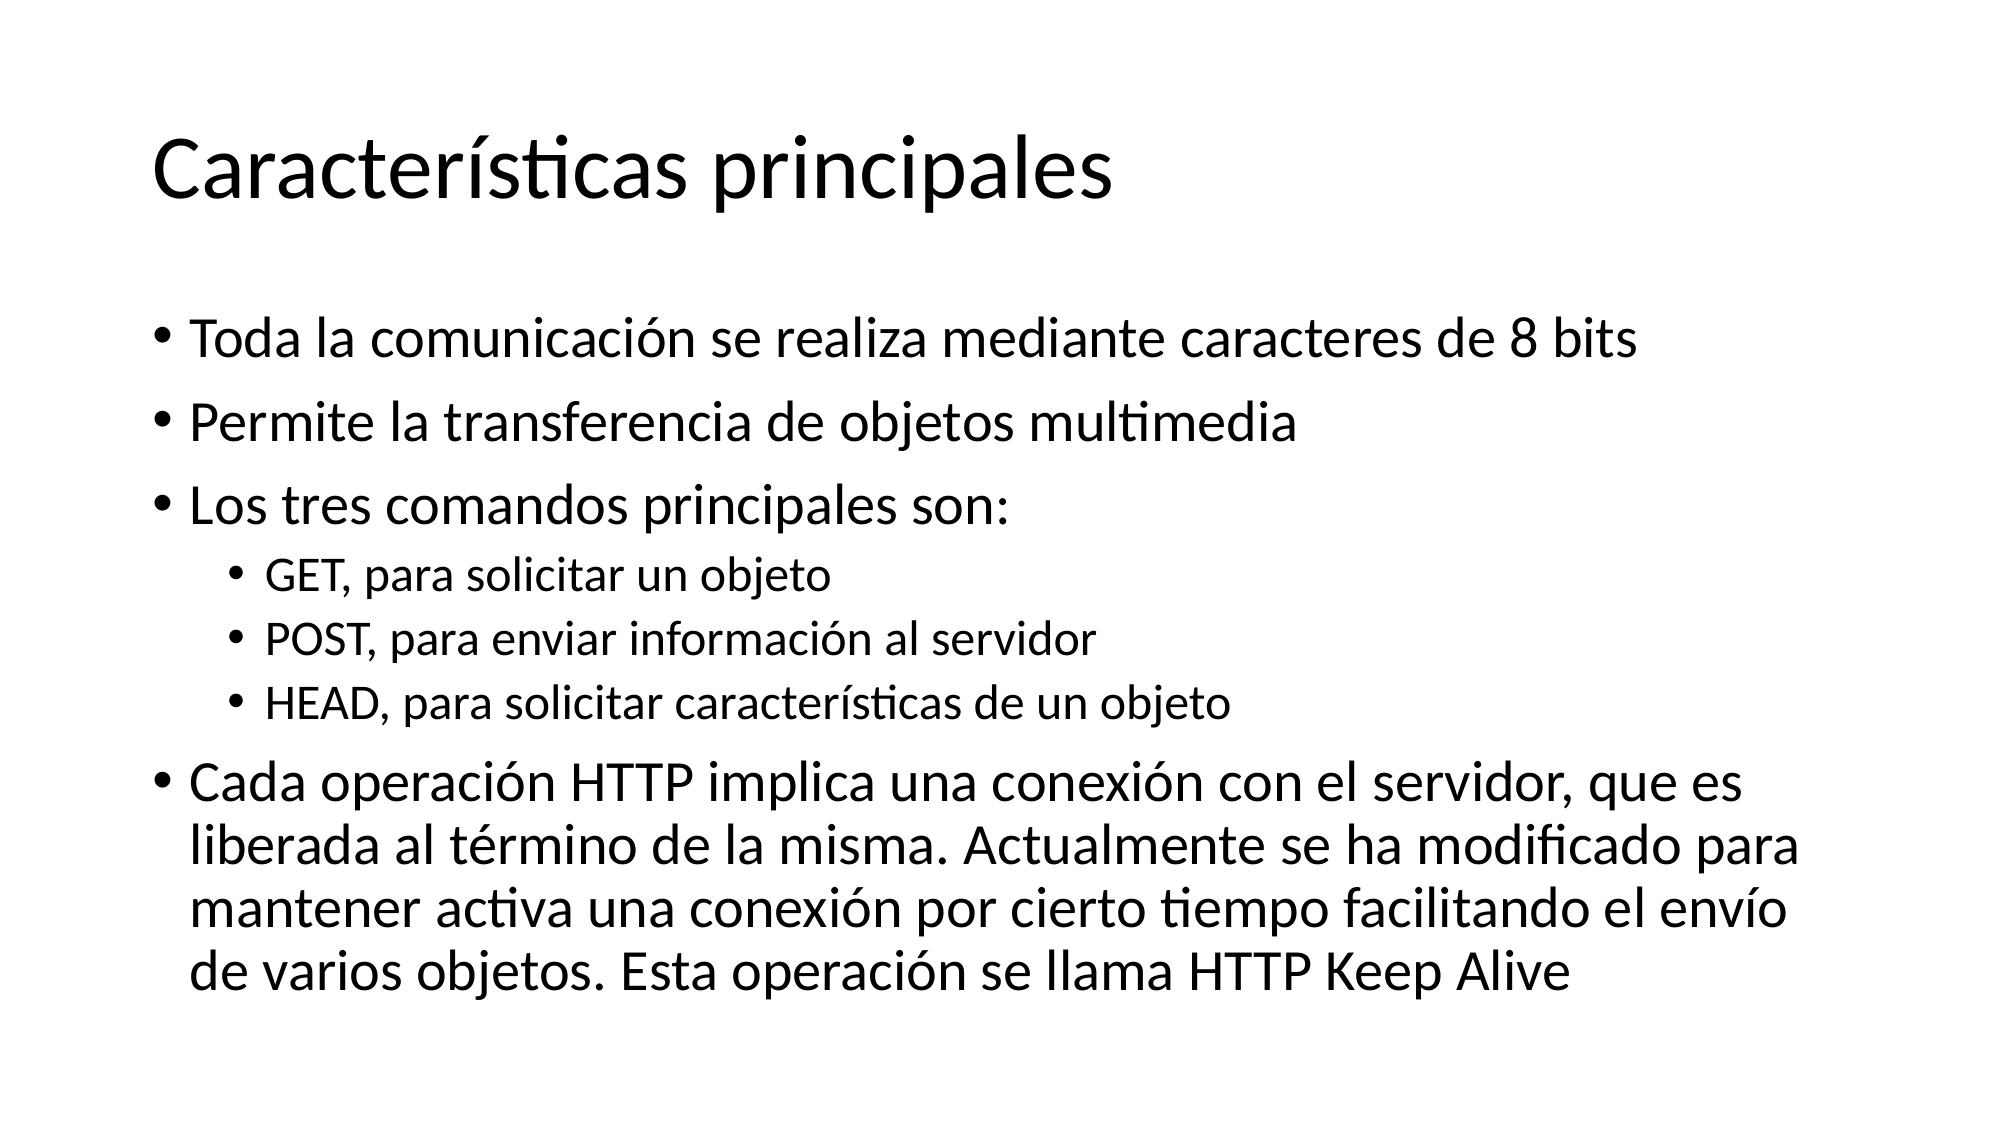

# Características principales
Toda la comunicación se realiza mediante caracteres de 8 bits
Permite la transferencia de objetos multimedia
Los tres comandos principales son:
GET, para solicitar un objeto
POST, para enviar información al servidor
HEAD, para solicitar características de un objeto
Cada operación HTTP implica una conexión con el servidor, que es liberada al término de la misma. Actualmente se ha modificado para mantener activa una conexión por cierto tiempo facilitando el envío de varios objetos. Esta operación se llama HTTP Keep Alive